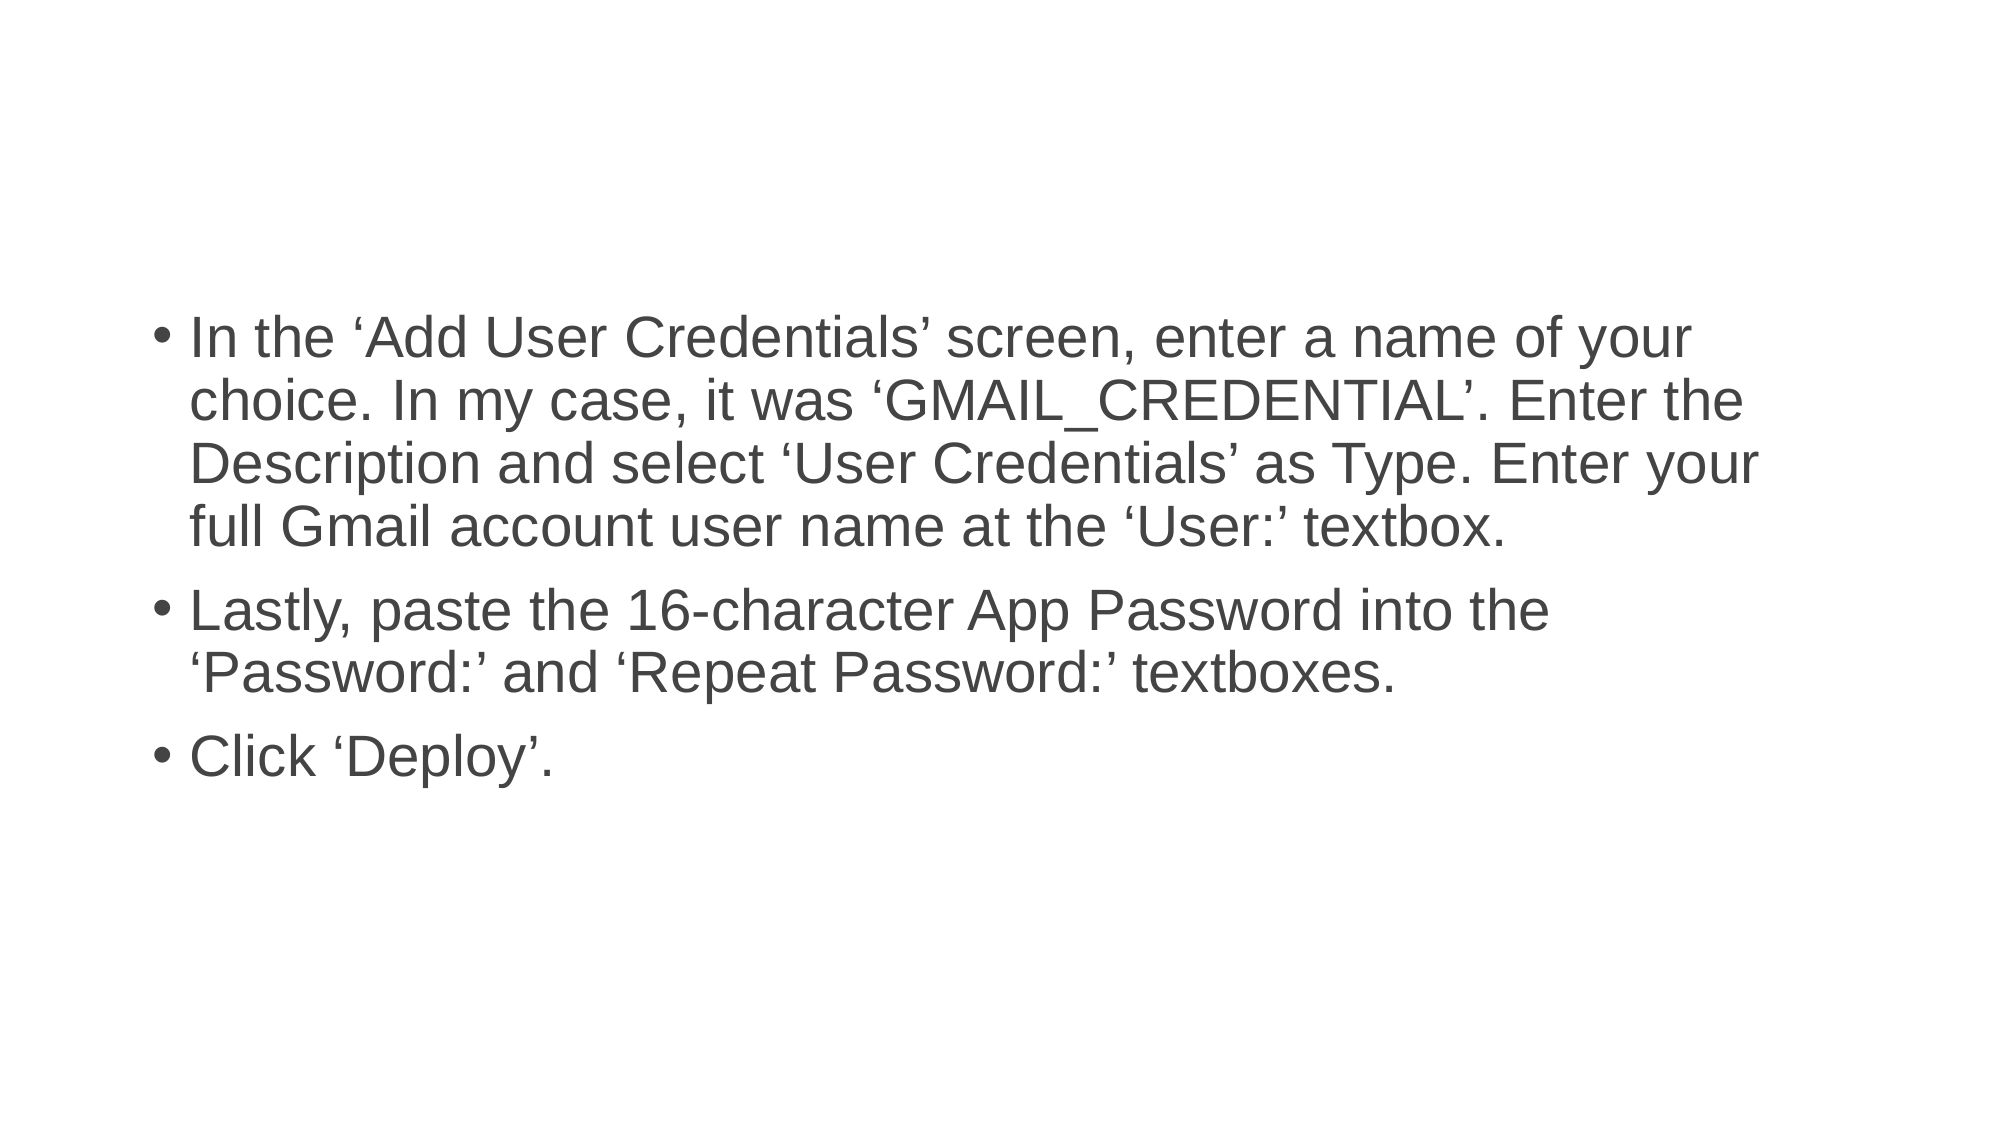

#
In the ‘Add User Credentials’ screen, enter a name of your choice. In my case, it was ‘GMAIL_CREDENTIAL’. Enter the Description and select ‘User Credentials’ as Type. Enter your full Gmail account user name at the ‘User:’ textbox.
Lastly, paste the 16-character App Password into the ‘Password:’ and ‘Repeat Password:’ textboxes.
Click ‘Deploy’.